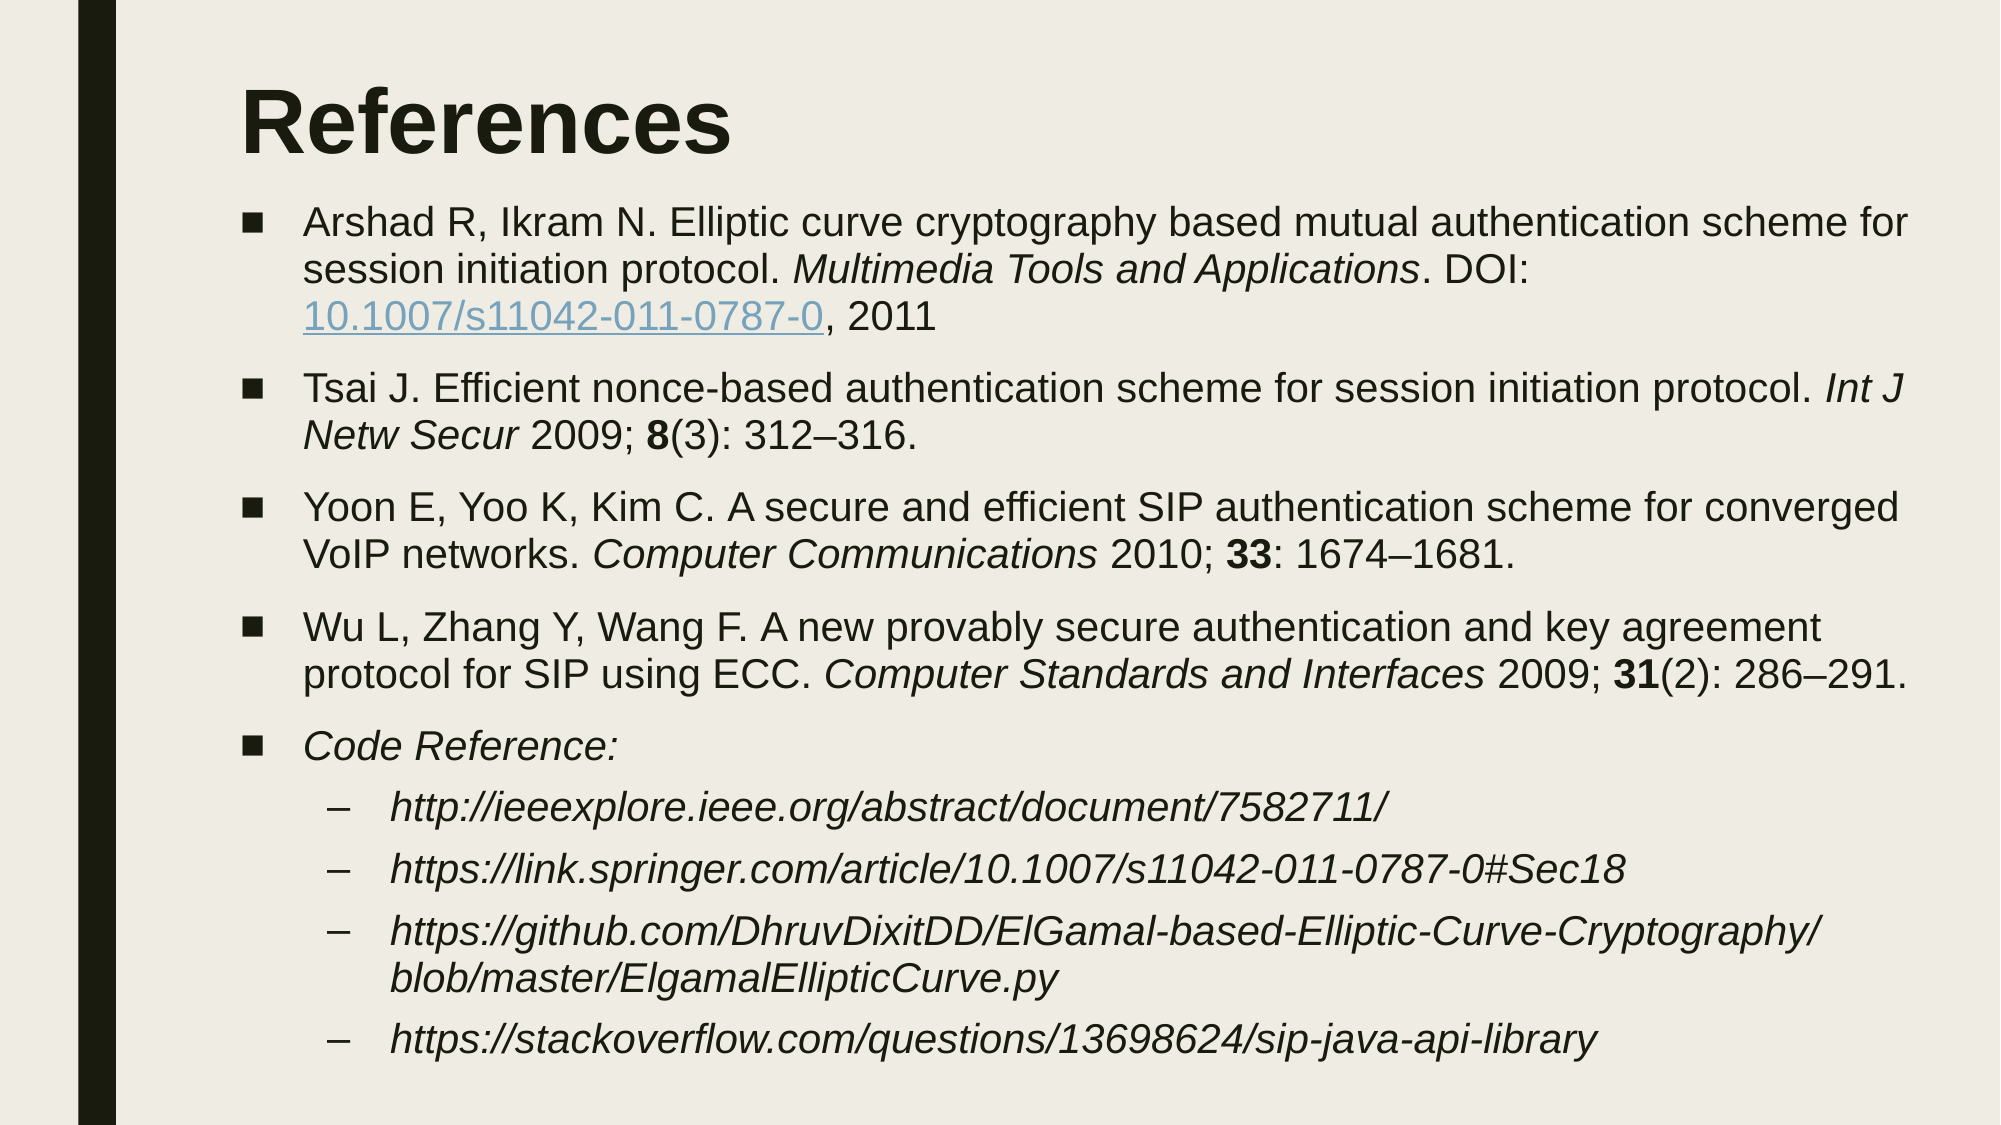

# References
Arshad R, Ikram N. Elliptic curve cryptography based mutual authentication scheme for session initiation protocol. Multimedia Tools and Applications. DOI: 10.1007/s11042‐011‐0787‐0, 2011
Tsai J. Efficient nonce‐based authentication scheme for session initiation protocol. Int J Netw Secur 2009; 8(3): 312–316.
Yoon E, Yoo K, Kim C. A secure and efficient SIP authentication scheme for converged VoIP networks. Computer Communications 2010; 33: 1674–1681.
Wu L, Zhang Y, Wang F. A new provably secure authentication and key agreement protocol for SIP using ECC. Computer Standards and Interfaces 2009; 31(2): 286–291.
Code Reference:
http://ieeexplore.ieee.org/abstract/document/7582711/
https://link.springer.com/article/10.1007/s11042-011-0787-0#Sec18
https://github.com/DhruvDixitDD/ElGamal-based-Elliptic-Curve-Cryptography/blob/master/ElgamalEllipticCurve.py
https://stackoverflow.com/questions/13698624/sip-java-api-library